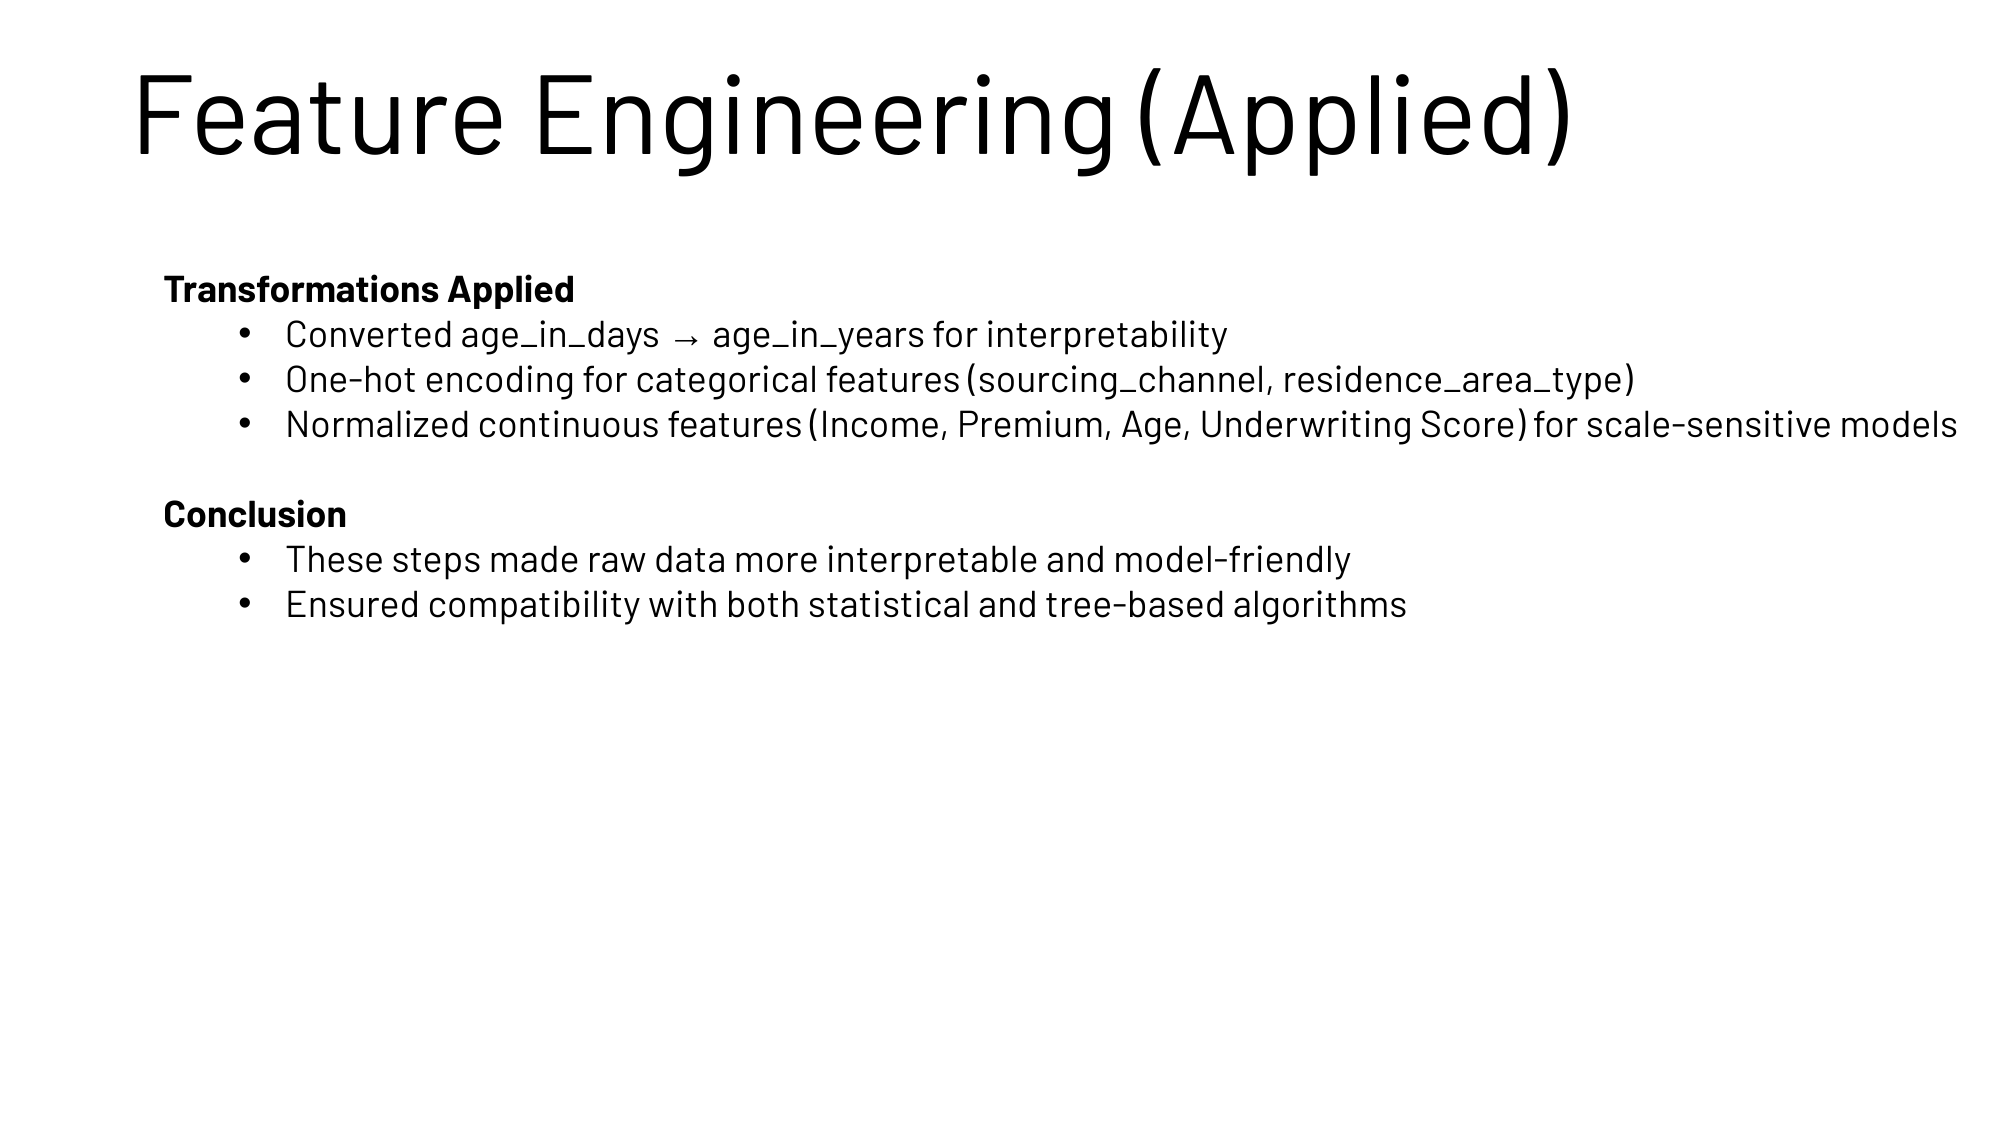

Feature Engineering (Applied)
Transformations Applied
Converted age_in_days → age_in_years for interpretability
One-hot encoding for categorical features (sourcing_channel, residence_area_type)
Normalized continuous features (Income, Premium, Age, Underwriting Score) for scale-sensitive models

Conclusion
These steps made raw data more interpretable and model-friendly
Ensured compatibility with both statistical and tree-based algorithms